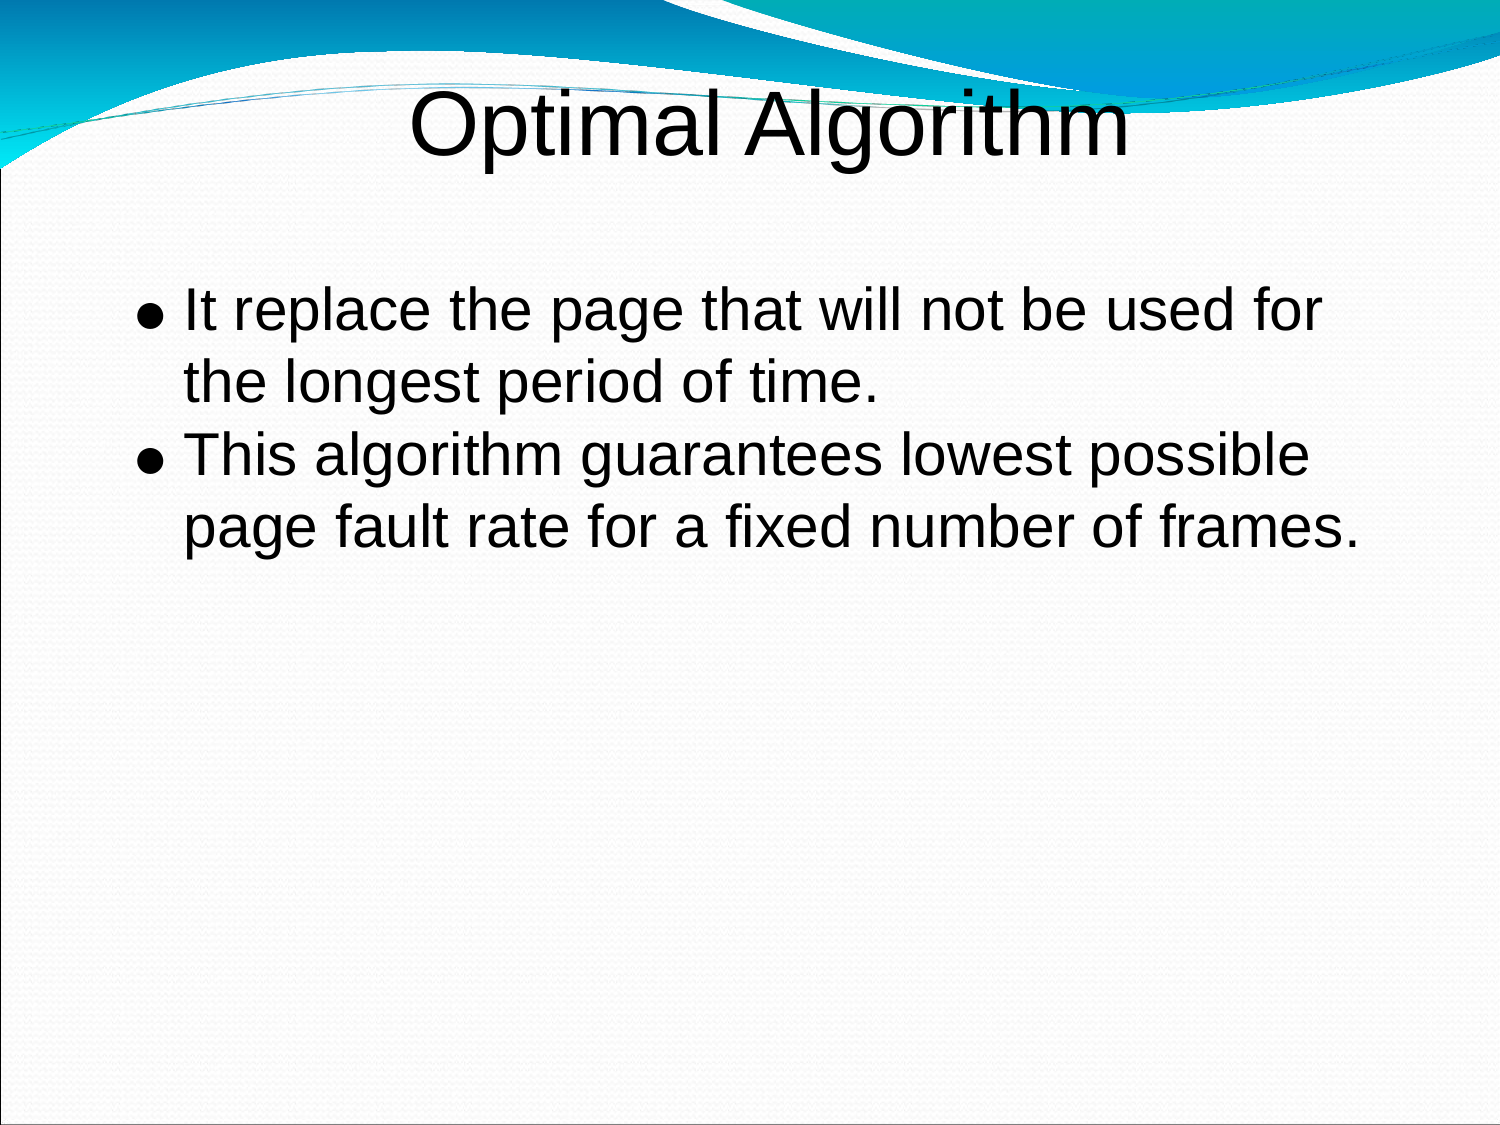

Optimal Algorithm
It replace the page that will not be used for the longest period of time.
This algorithm guarantees lowest possible page fault rate for a fixed number of frames.